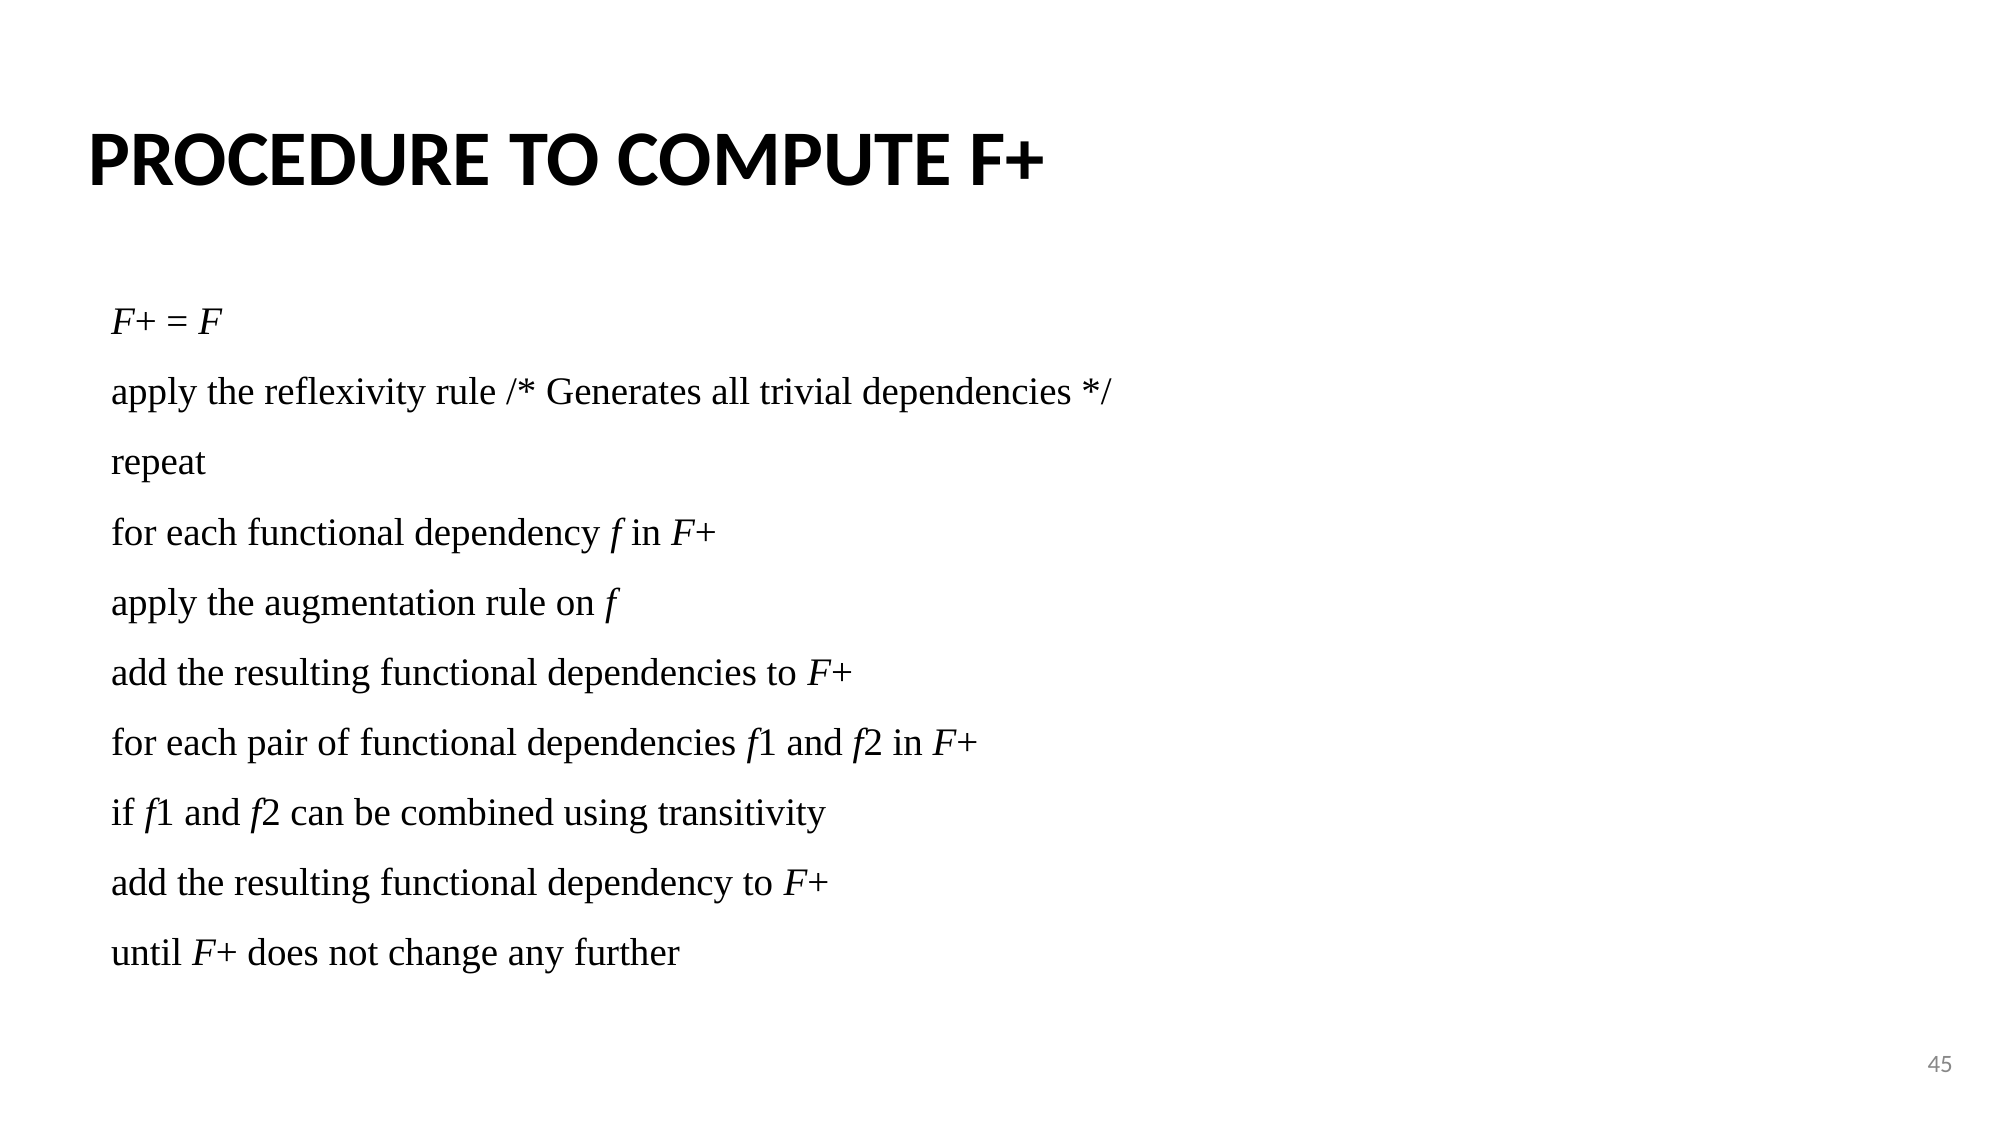

# PROCEDURE TO COMPUTE F+
F+ = F
apply the reflexivity rule /* Generates all trivial dependencies */
repeat
for each functional dependency f in F+
apply the augmentation rule on f
add the resulting functional dependencies to F+
for each pair of functional dependencies f1 and f2 in F+
if f1 and f2 can be combined using transitivity
add the resulting functional dependency to F+
until F+ does not change any further
45